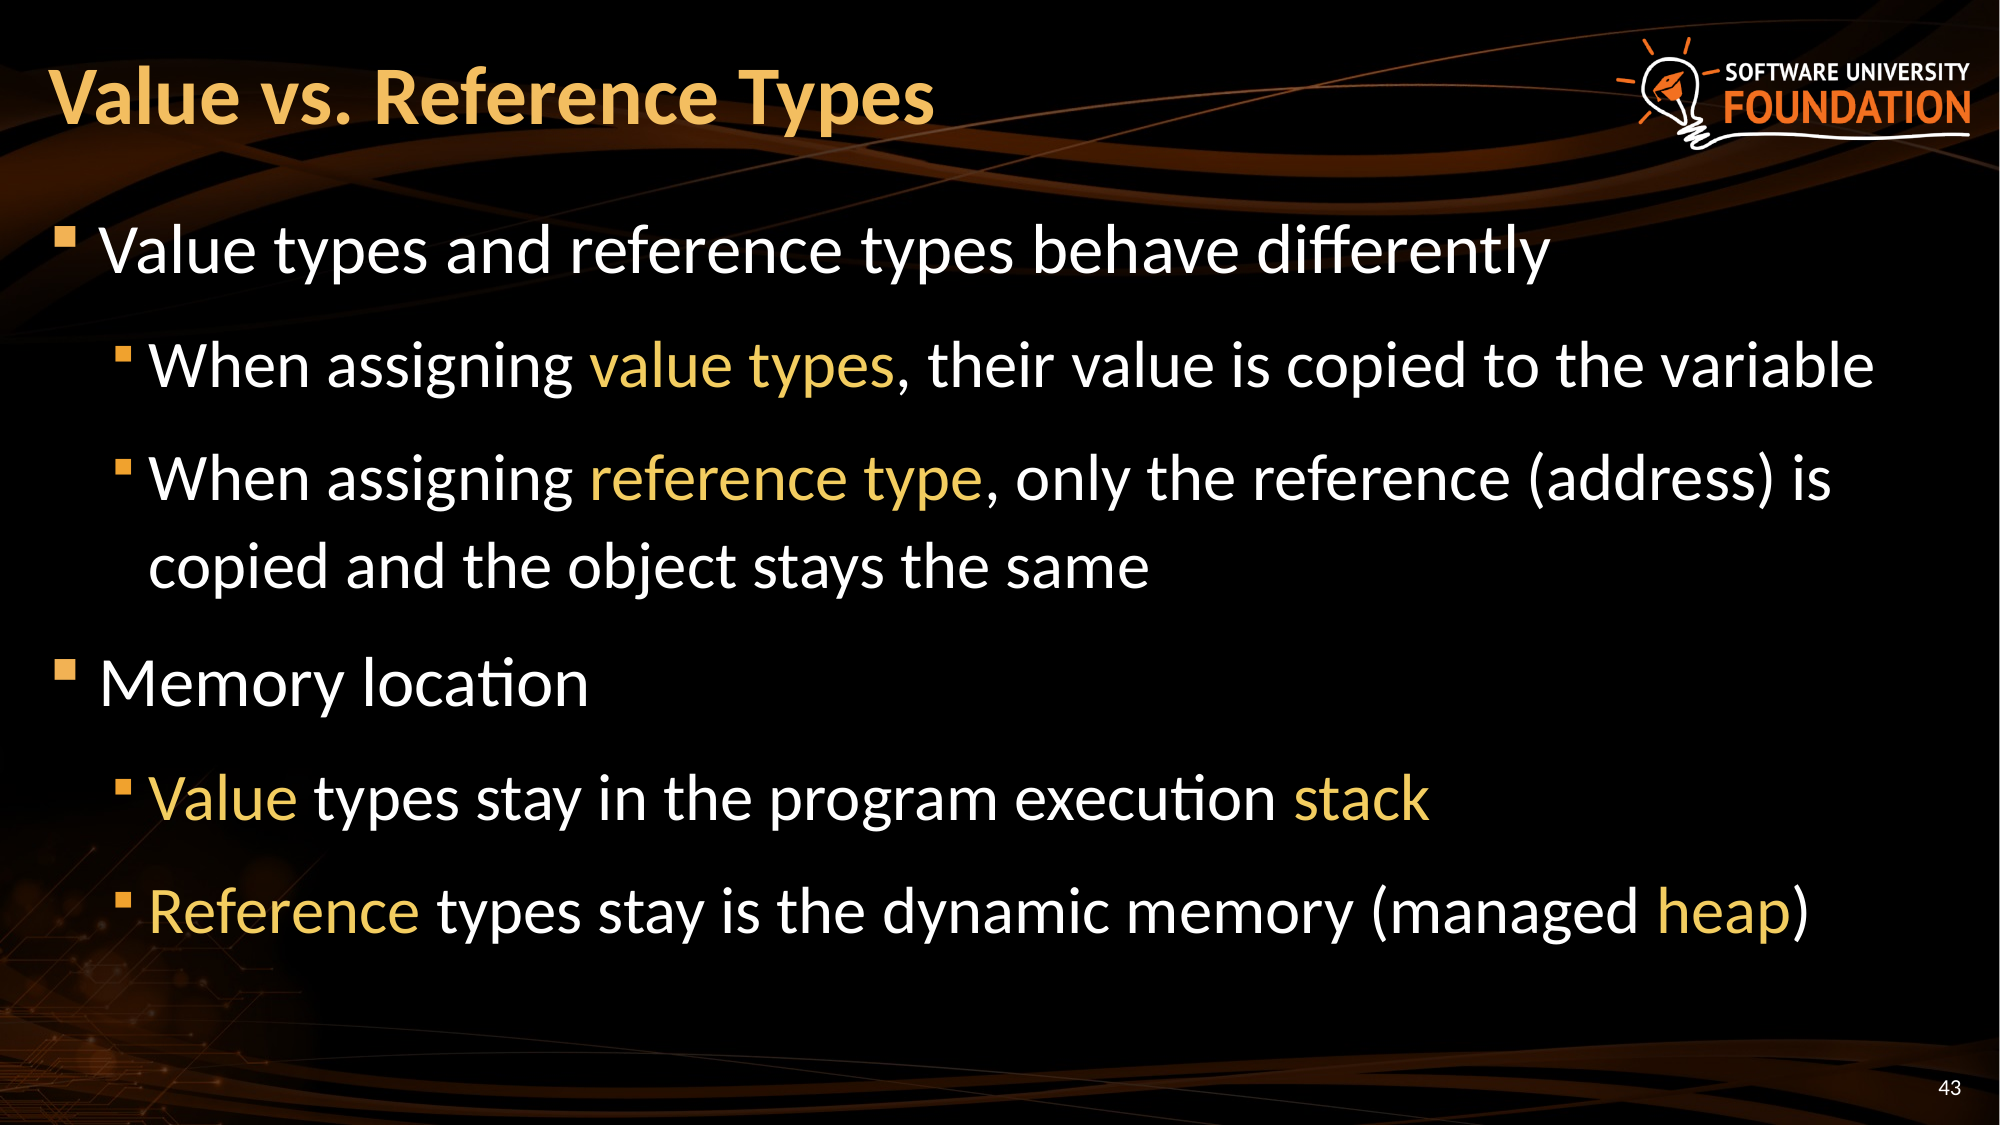

# Value vs. Reference Types
Value types and reference types behave differently
When assigning value types, their value is copied to the variable
When assigning reference type, only the reference (address) is copied and the object stays the same
Memory location
Value types stay in the program execution stack
Reference types stay is the dynamic memory (managed heap)
43